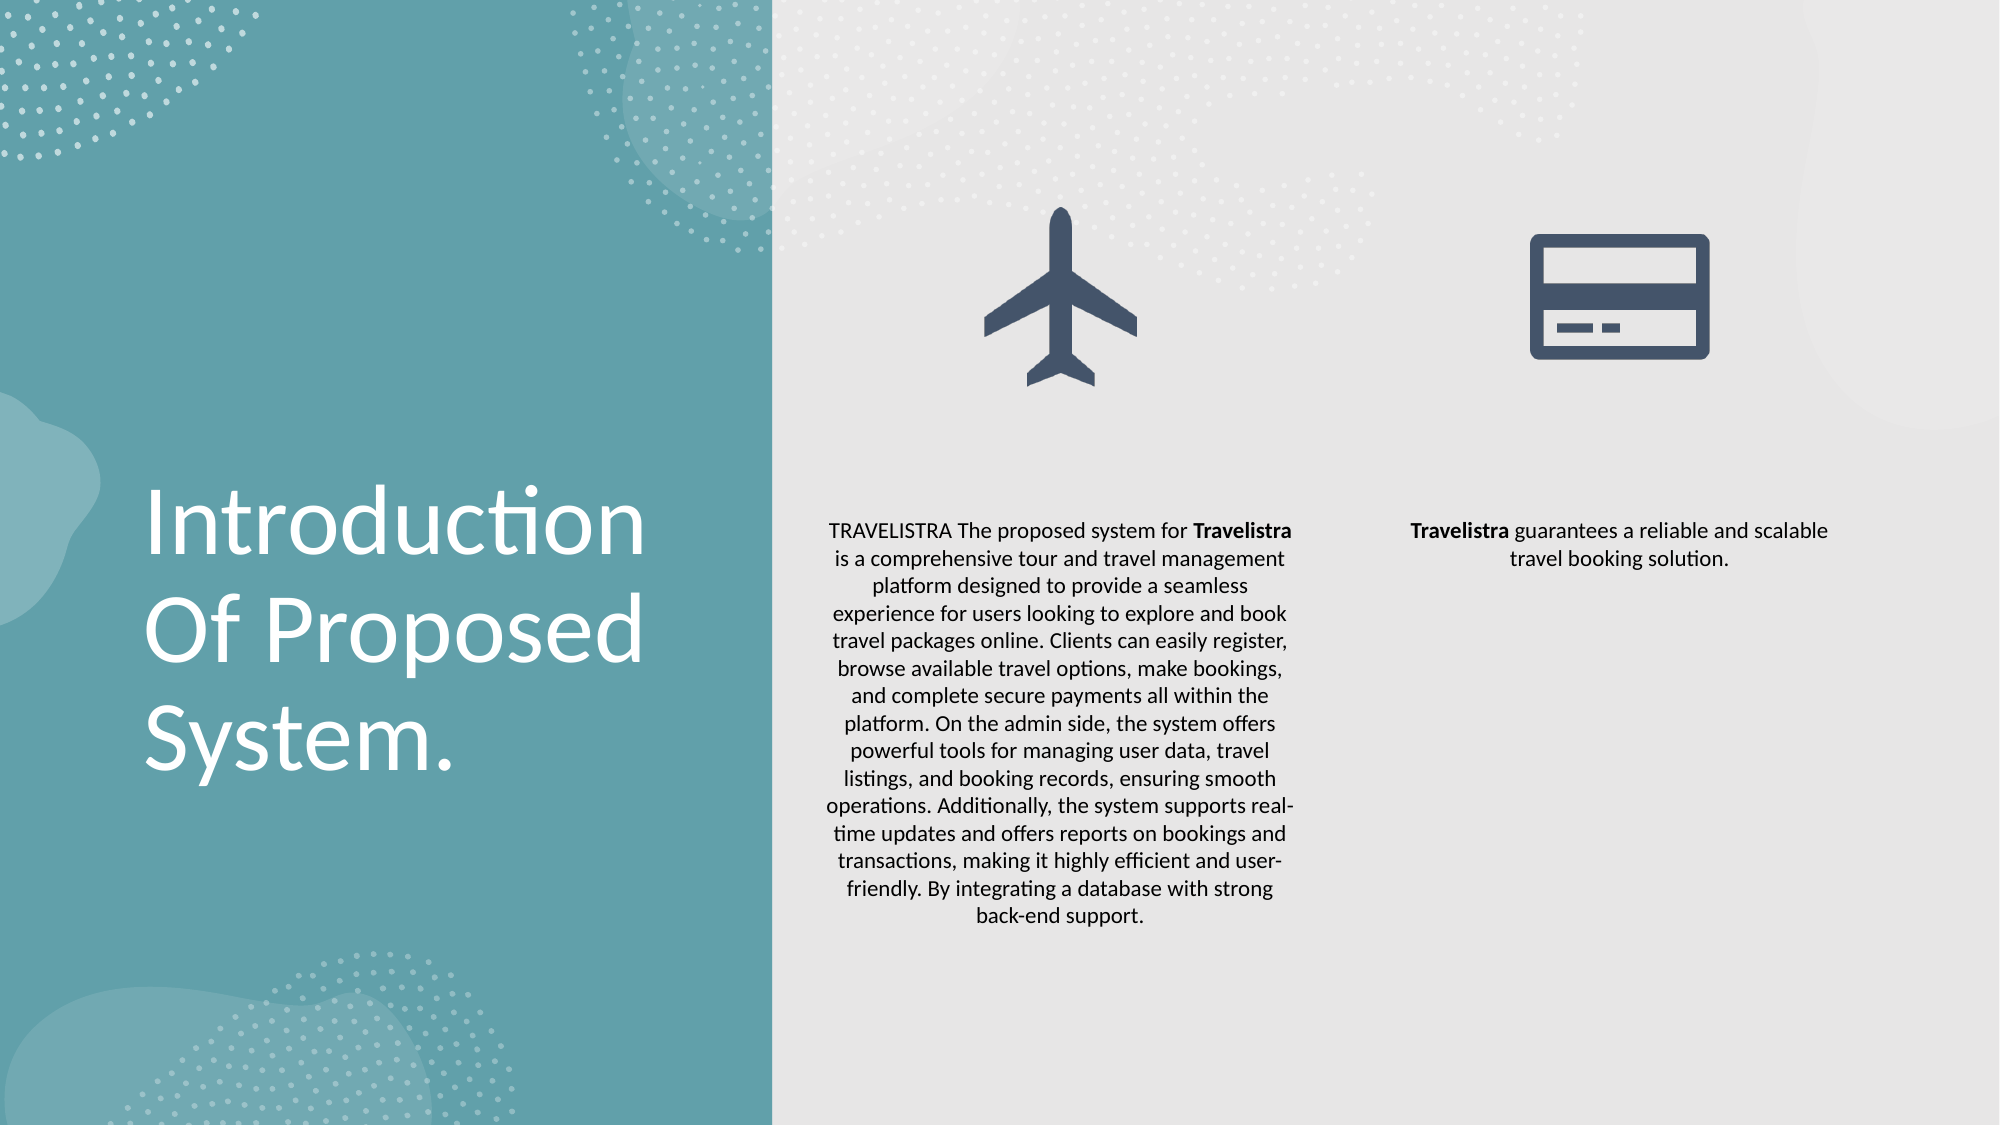

TRAVELISTRA The proposed system for Travelistra is a comprehensive tour and travel management platform designed to provide a seamless experience for users looking to explore and book travel packages online. Clients can easily register, browse available travel options, make bookings, and complete secure payments all within the platform. On the admin side, the system offers powerful tools for managing user data, travel listings, and booking records, ensuring smooth operations. Additionally, the system supports real-time updates and offers reports on bookings and transactions, making it highly efficient and user-friendly. By integrating a database with strong back-end support.
Travelistra guarantees a reliable and scalable travel booking solution.
# Introduction Of Proposed  System.